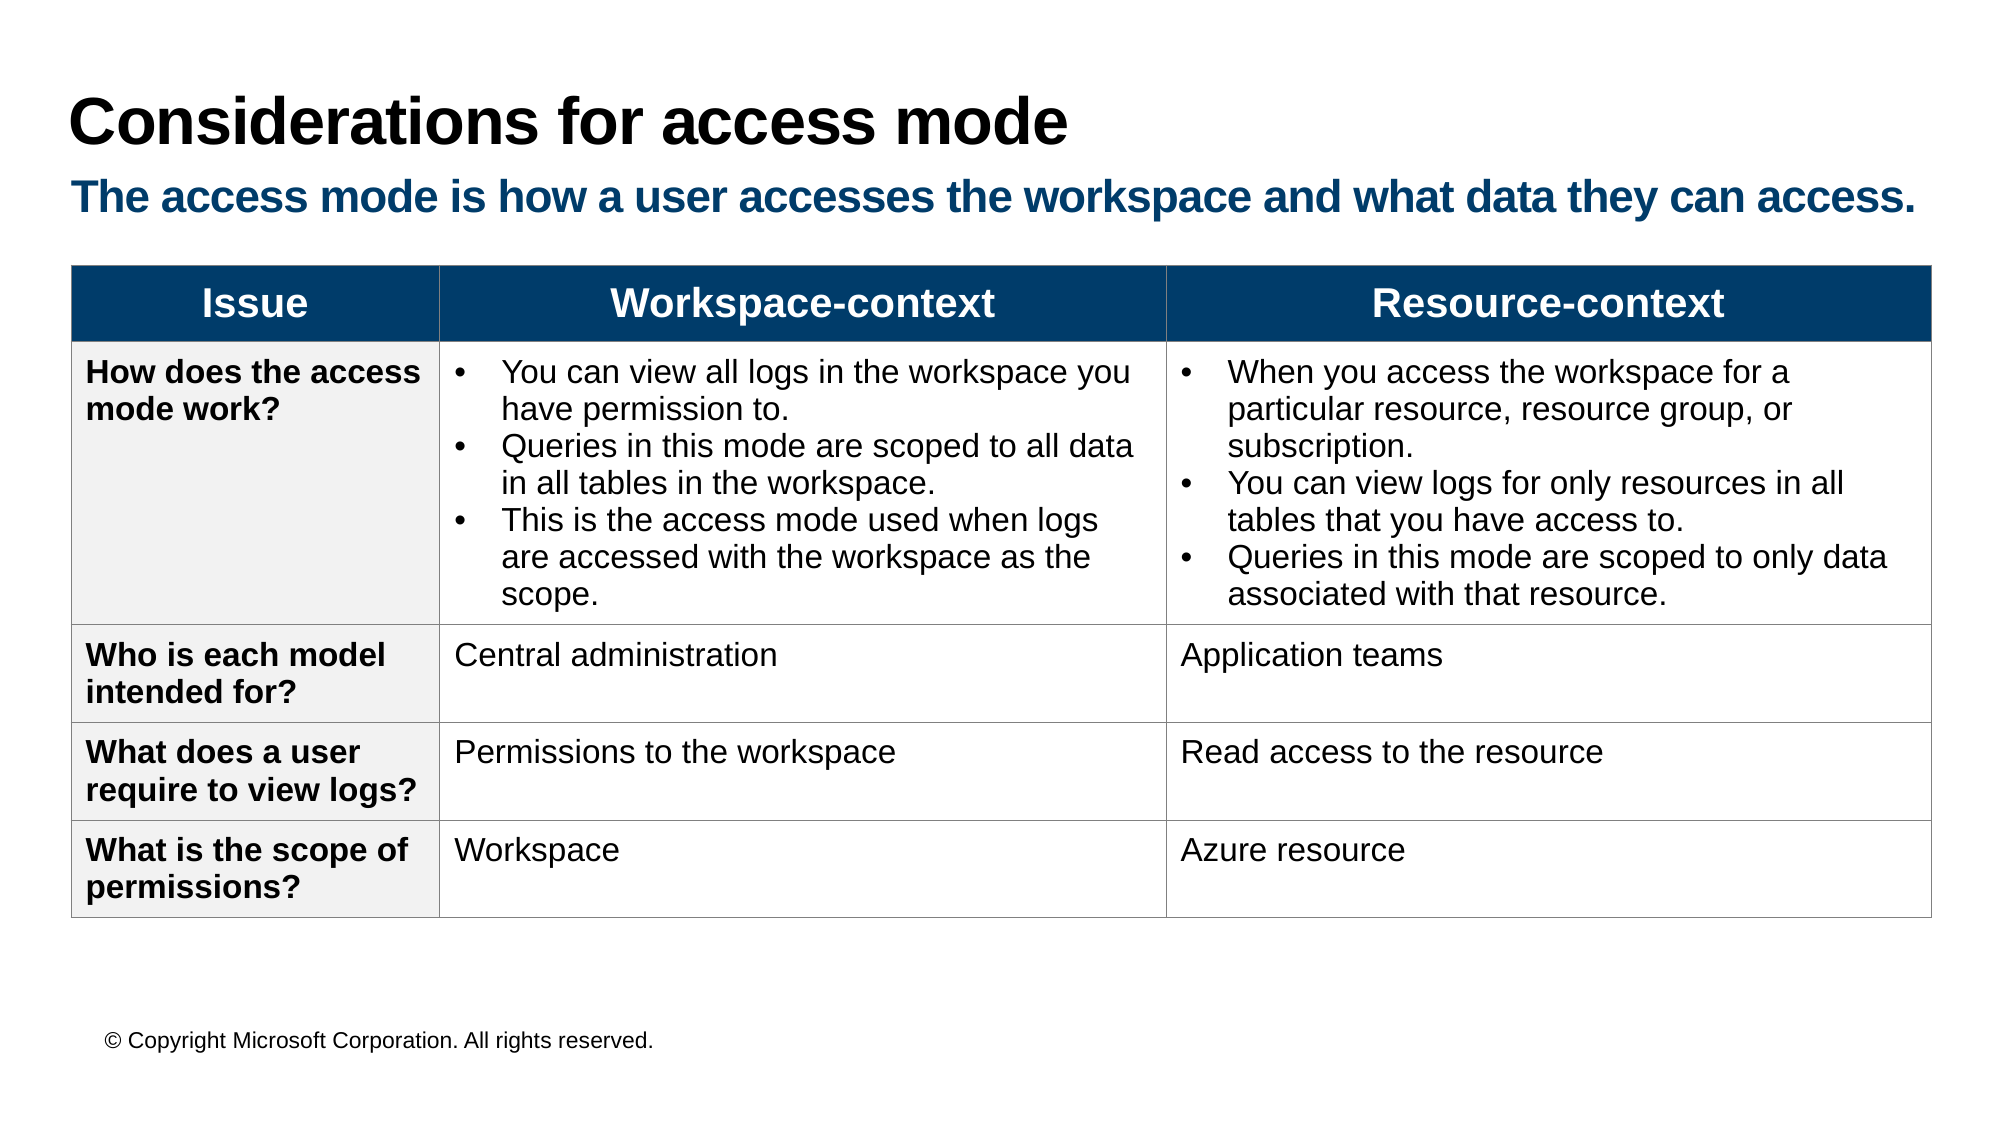

# Considerations for access mode
The access mode is how a user accesses the workspace and what data they can access.
| Issue | Workspace-context | Resource-context |
| --- | --- | --- |
| How does the access mode work? | You can view all logs in the workspace you have permission to. Queries in this mode are scoped to all data in all tables in the workspace. This is the access mode used when logs are accessed with the workspace as the scope. | When you access the workspace for a particular resource, resource group, or subscription. You can view logs for only resources in all tables that you have access to. Queries in this mode are scoped to only data associated with that resource. |
| Who is each model intended for? | Central administration | Application teams |
| What does a user require to view logs? | Permissions to the workspace | Read access to the resource |
| What is the scope of permissions? | Workspace | Azure resource |